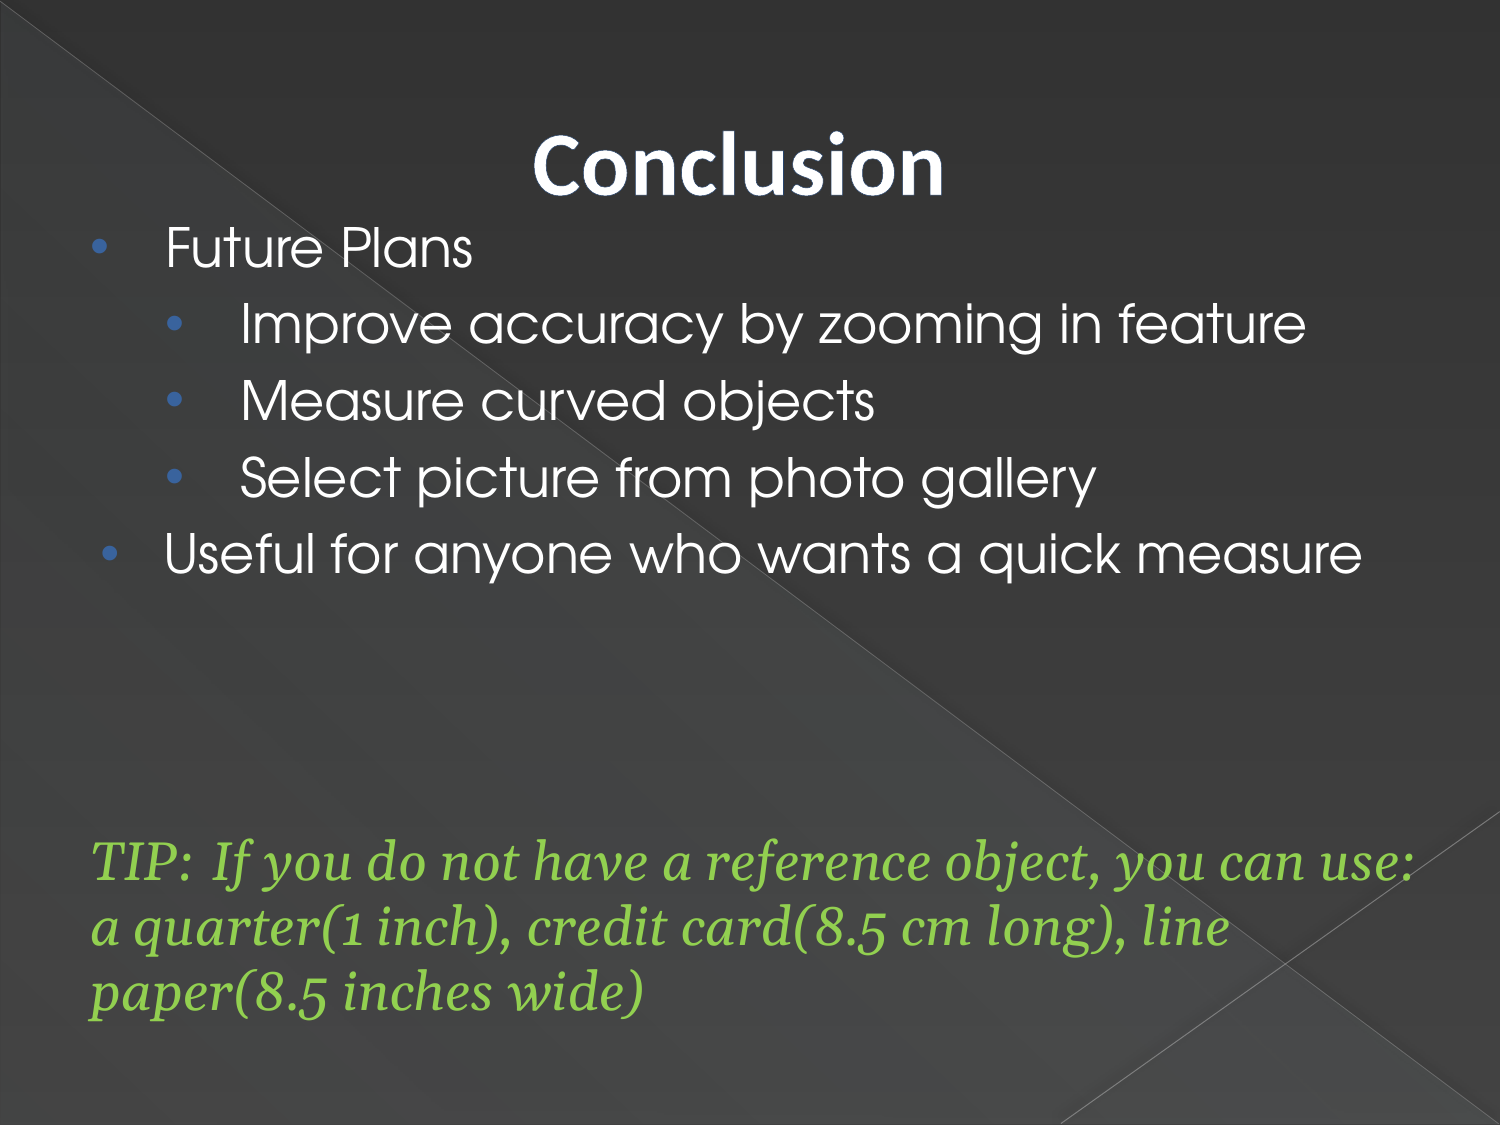

# Conclusion
Future Plans
Improve accuracy by zooming in feature
Measure curved objects
Select picture from photo gallery
Useful for anyone who wants a quick measure

TIP: If you do not have a reference object, you can use: a quarter(1 inch), credit card(8.5 cm long), line paper(8.5 inches wide)